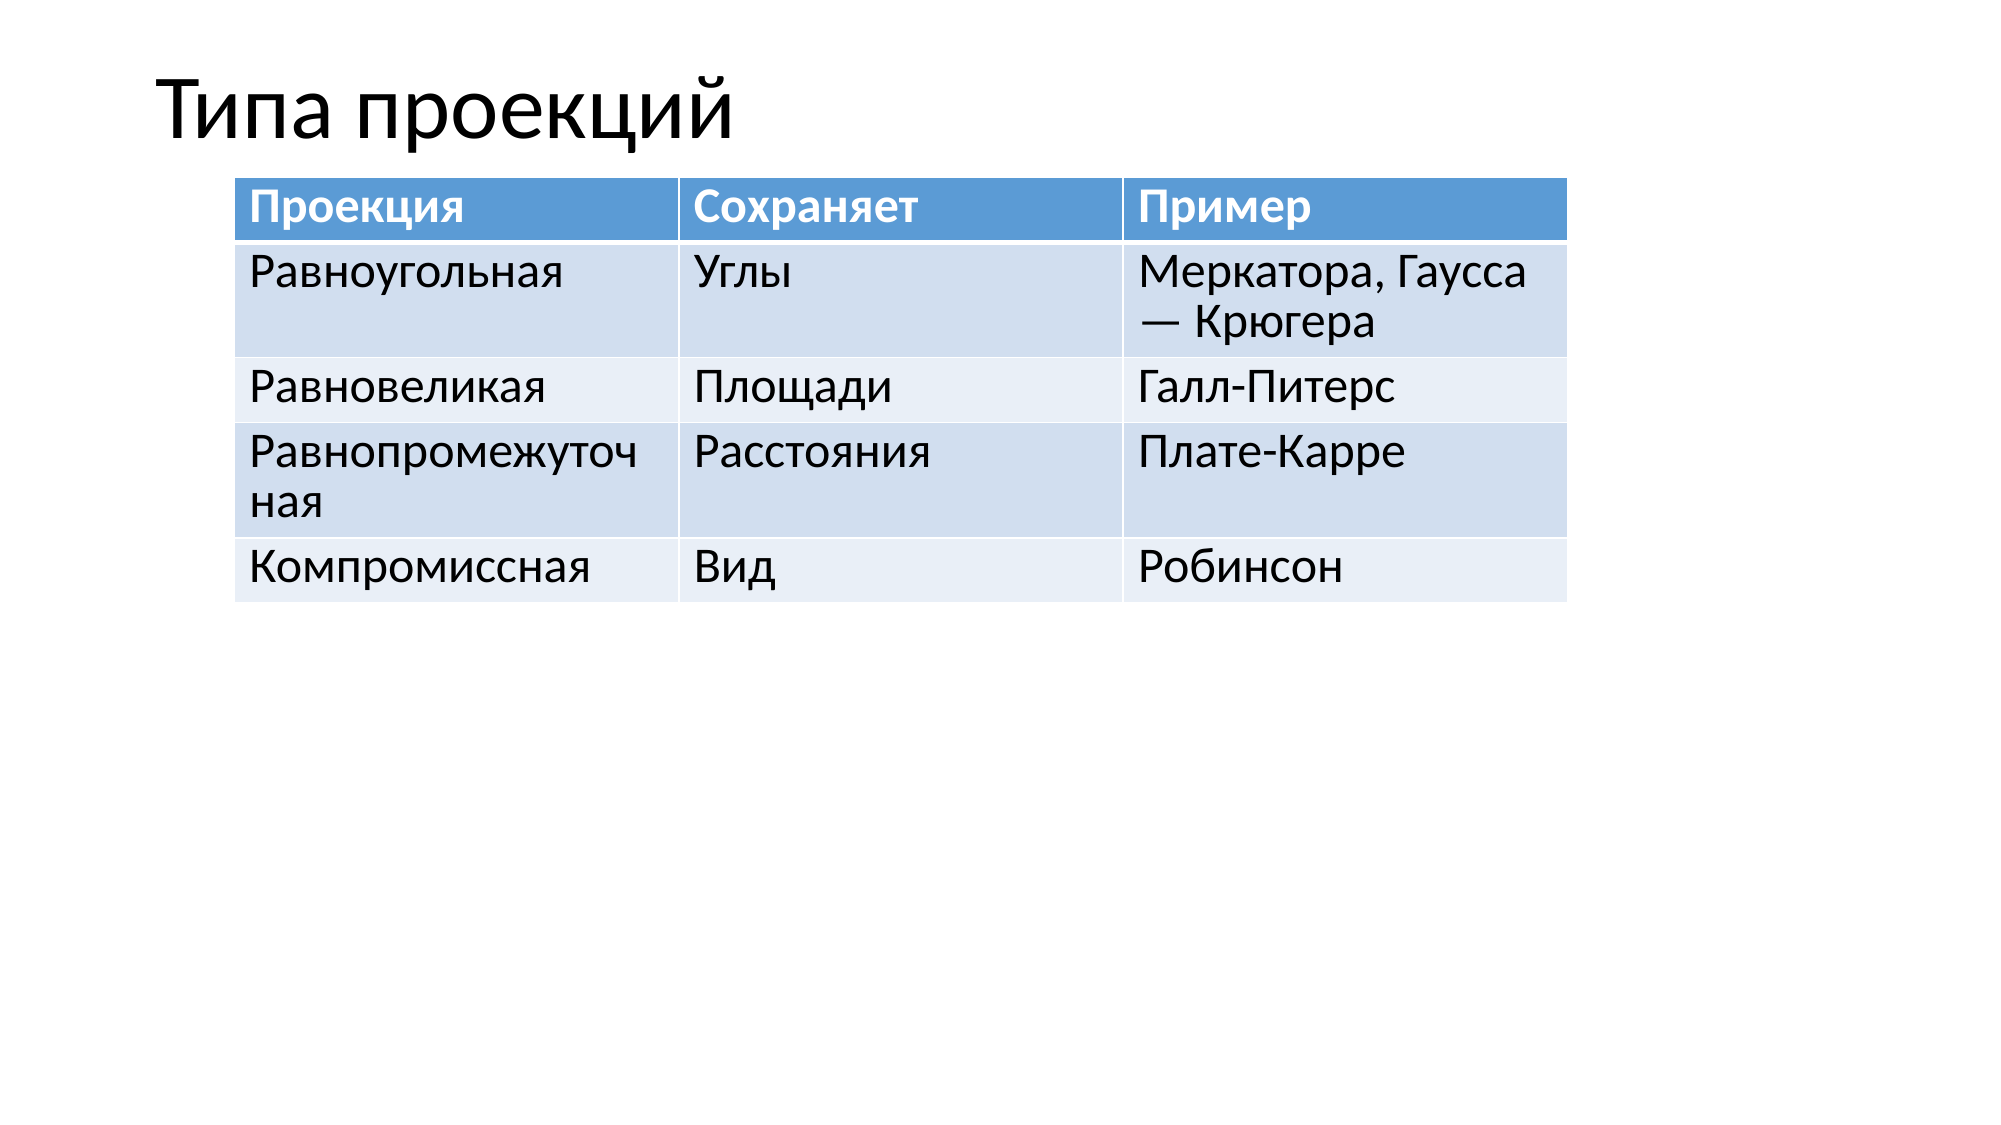

# Типа проекций
| Проекция | Сохраняет | Пример |
| --- | --- | --- |
| Равноугольная | Углы | Меркатора, Гаусса — Крюгера |
| Равновеликая | Площади | Галл-Питерс |
| Равнопромежуточная | Расстояния | Плате-Карре |
| Компромиссная | Вид | Робинсон |